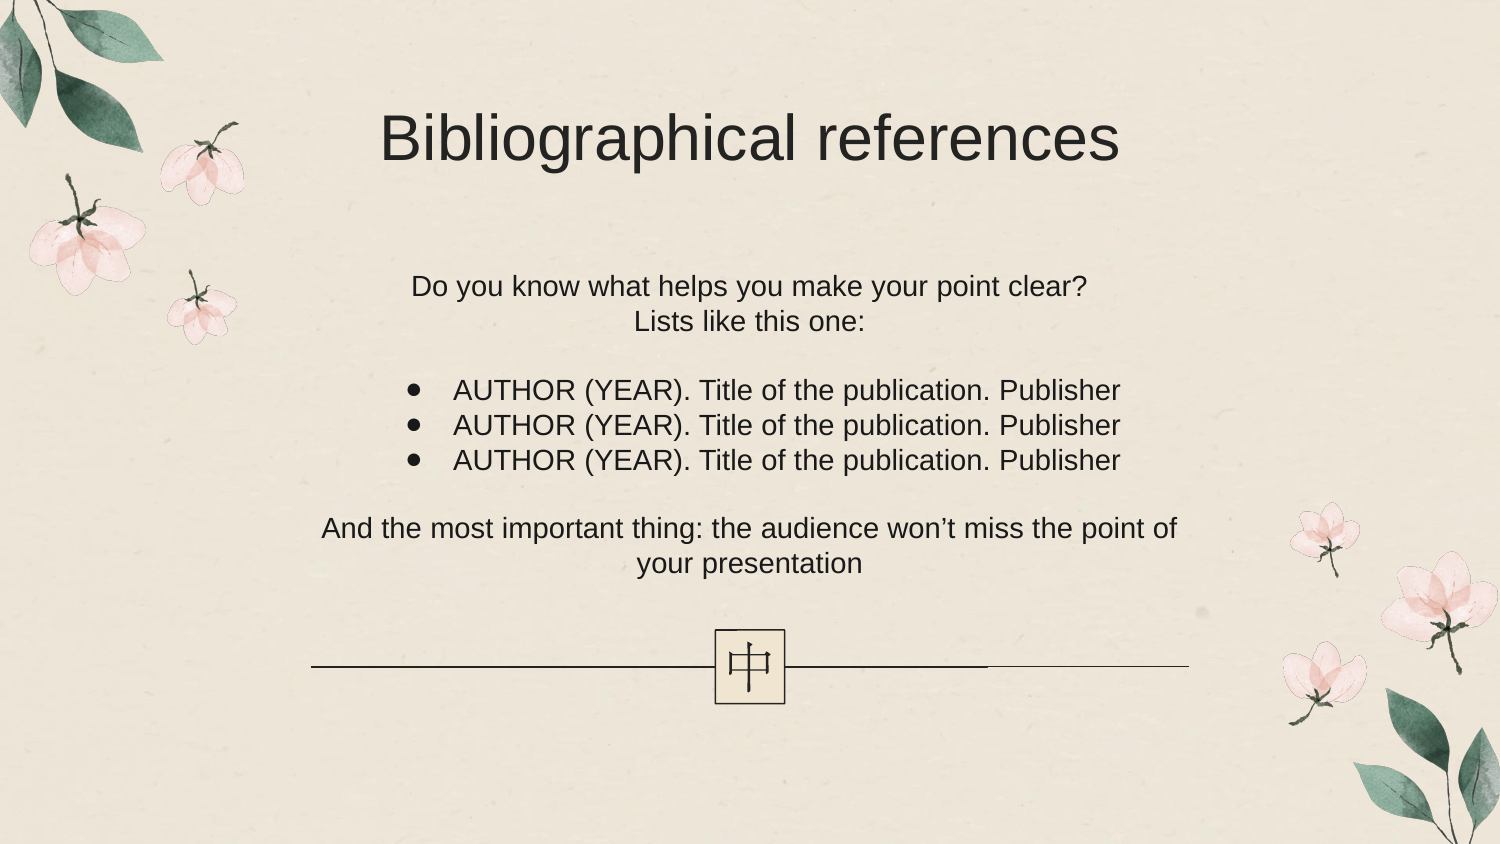

# Bibliographical references
Do you know what helps you make your point clear?
Lists like this one:
AUTHOR (YEAR). Title of the publication. Publisher
AUTHOR (YEAR). Title of the publication. Publisher
AUTHOR (YEAR). Title of the publication. Publisher
And the most important thing: the audience won’t miss the point of your presentation